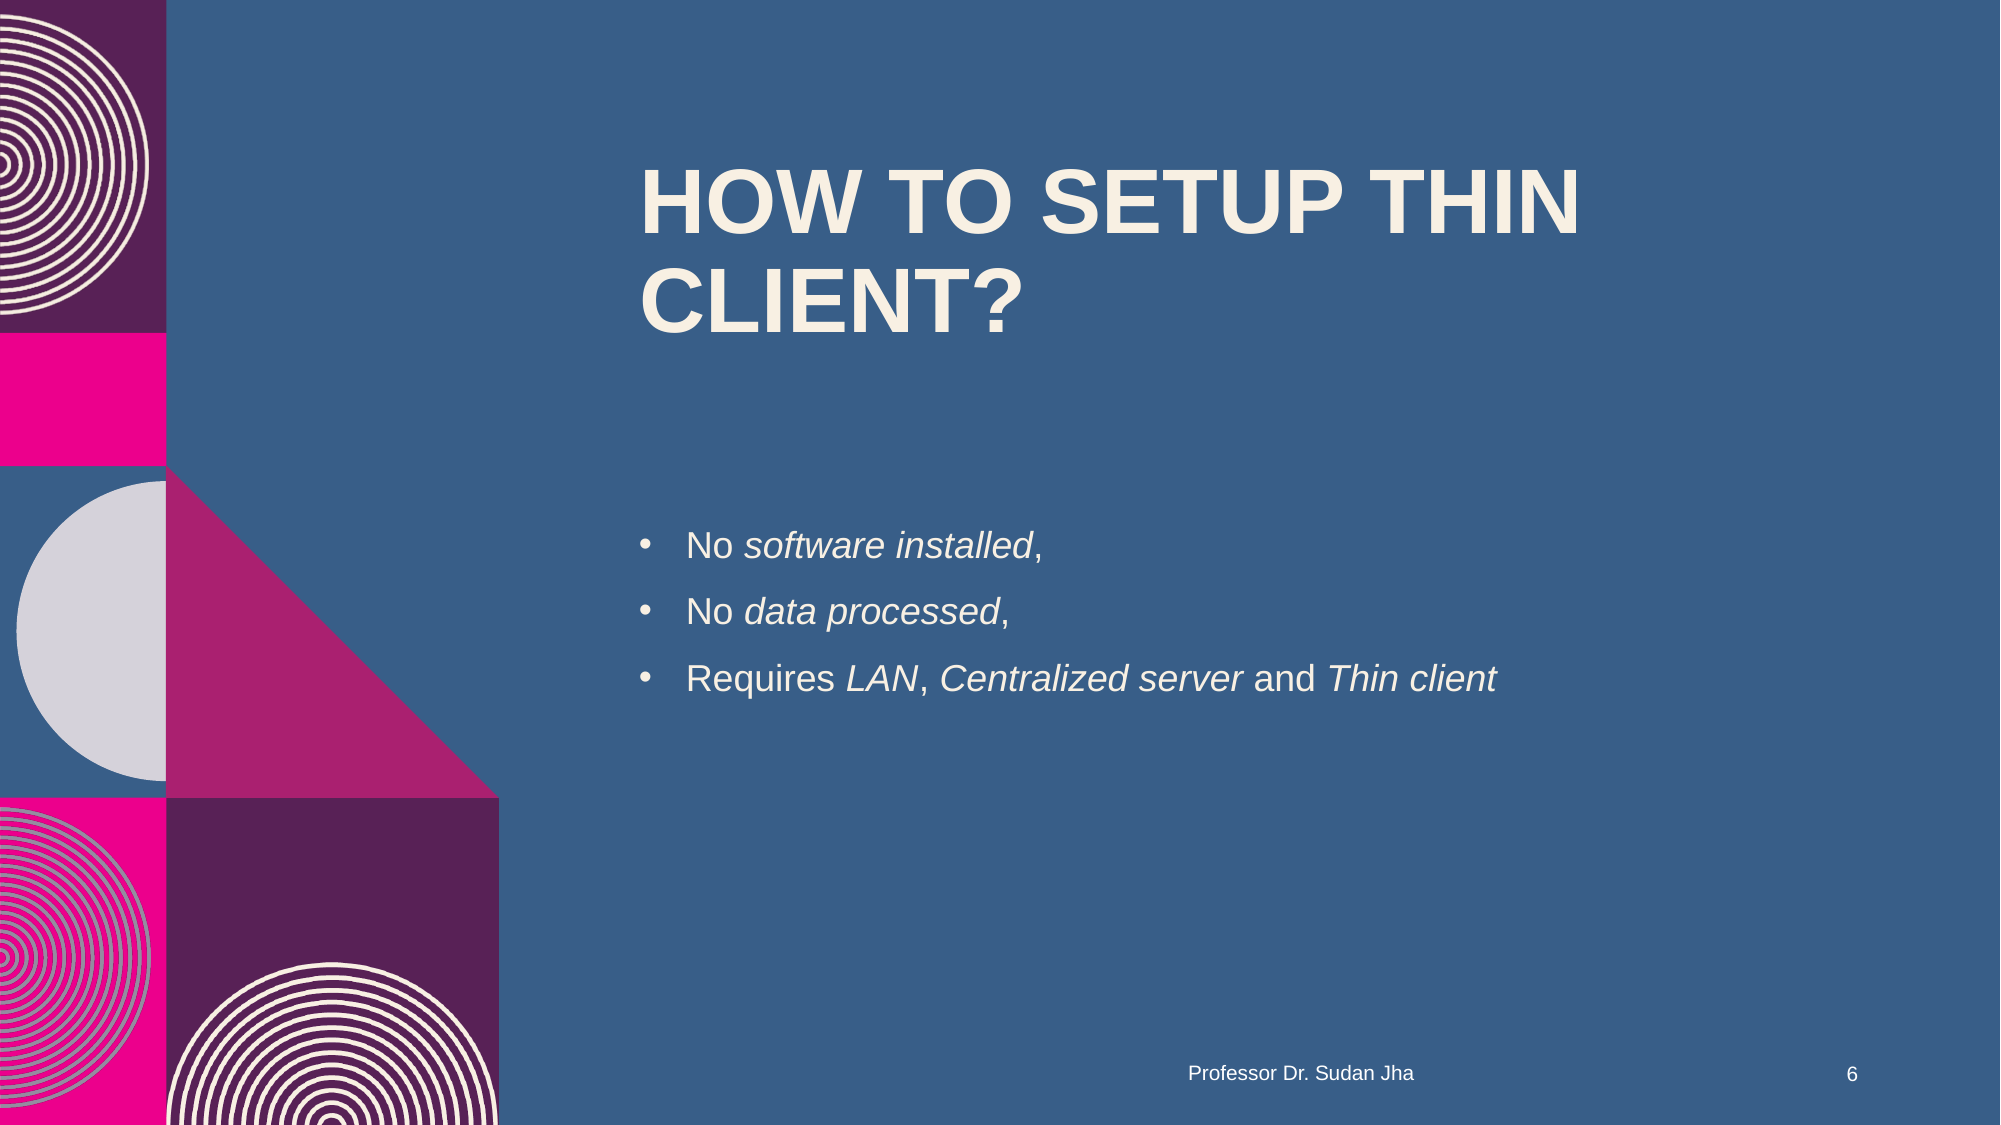

# How to setup thin client?
No software installed,
No data processed,
Requires LAN, Centralized server and Thin client
Professor Dr. Sudan Jha
6